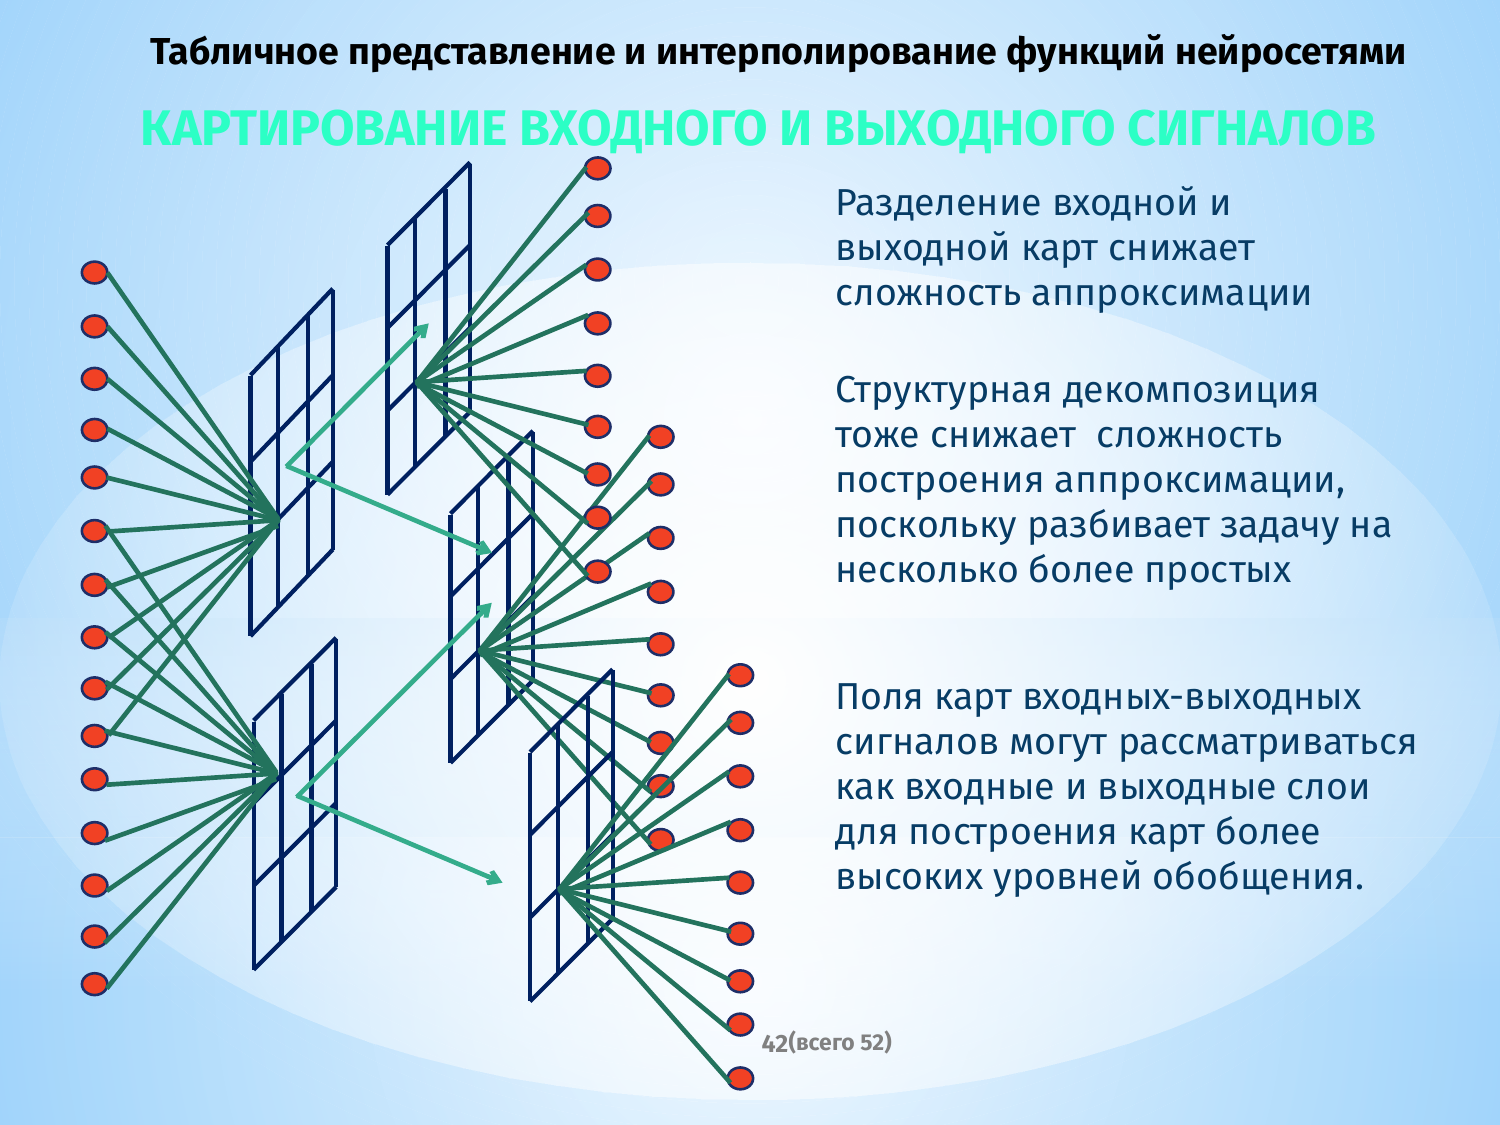

# Табличное представление и интерполирование функций нейросетями
Картирование входного и выходного сигналов

Разделение входной и выходной карт снижает сложность аппроксимации

Структурная декомпозиция тоже снижает  сложность построения аппроксимации, поскольку разбивает задачу на несколько более простых

Поля карт входных-выходных сигналов могут рассматриваться как входные и выходные слои для построения карт более высоких уровней обобщения.

(всего 52)
42